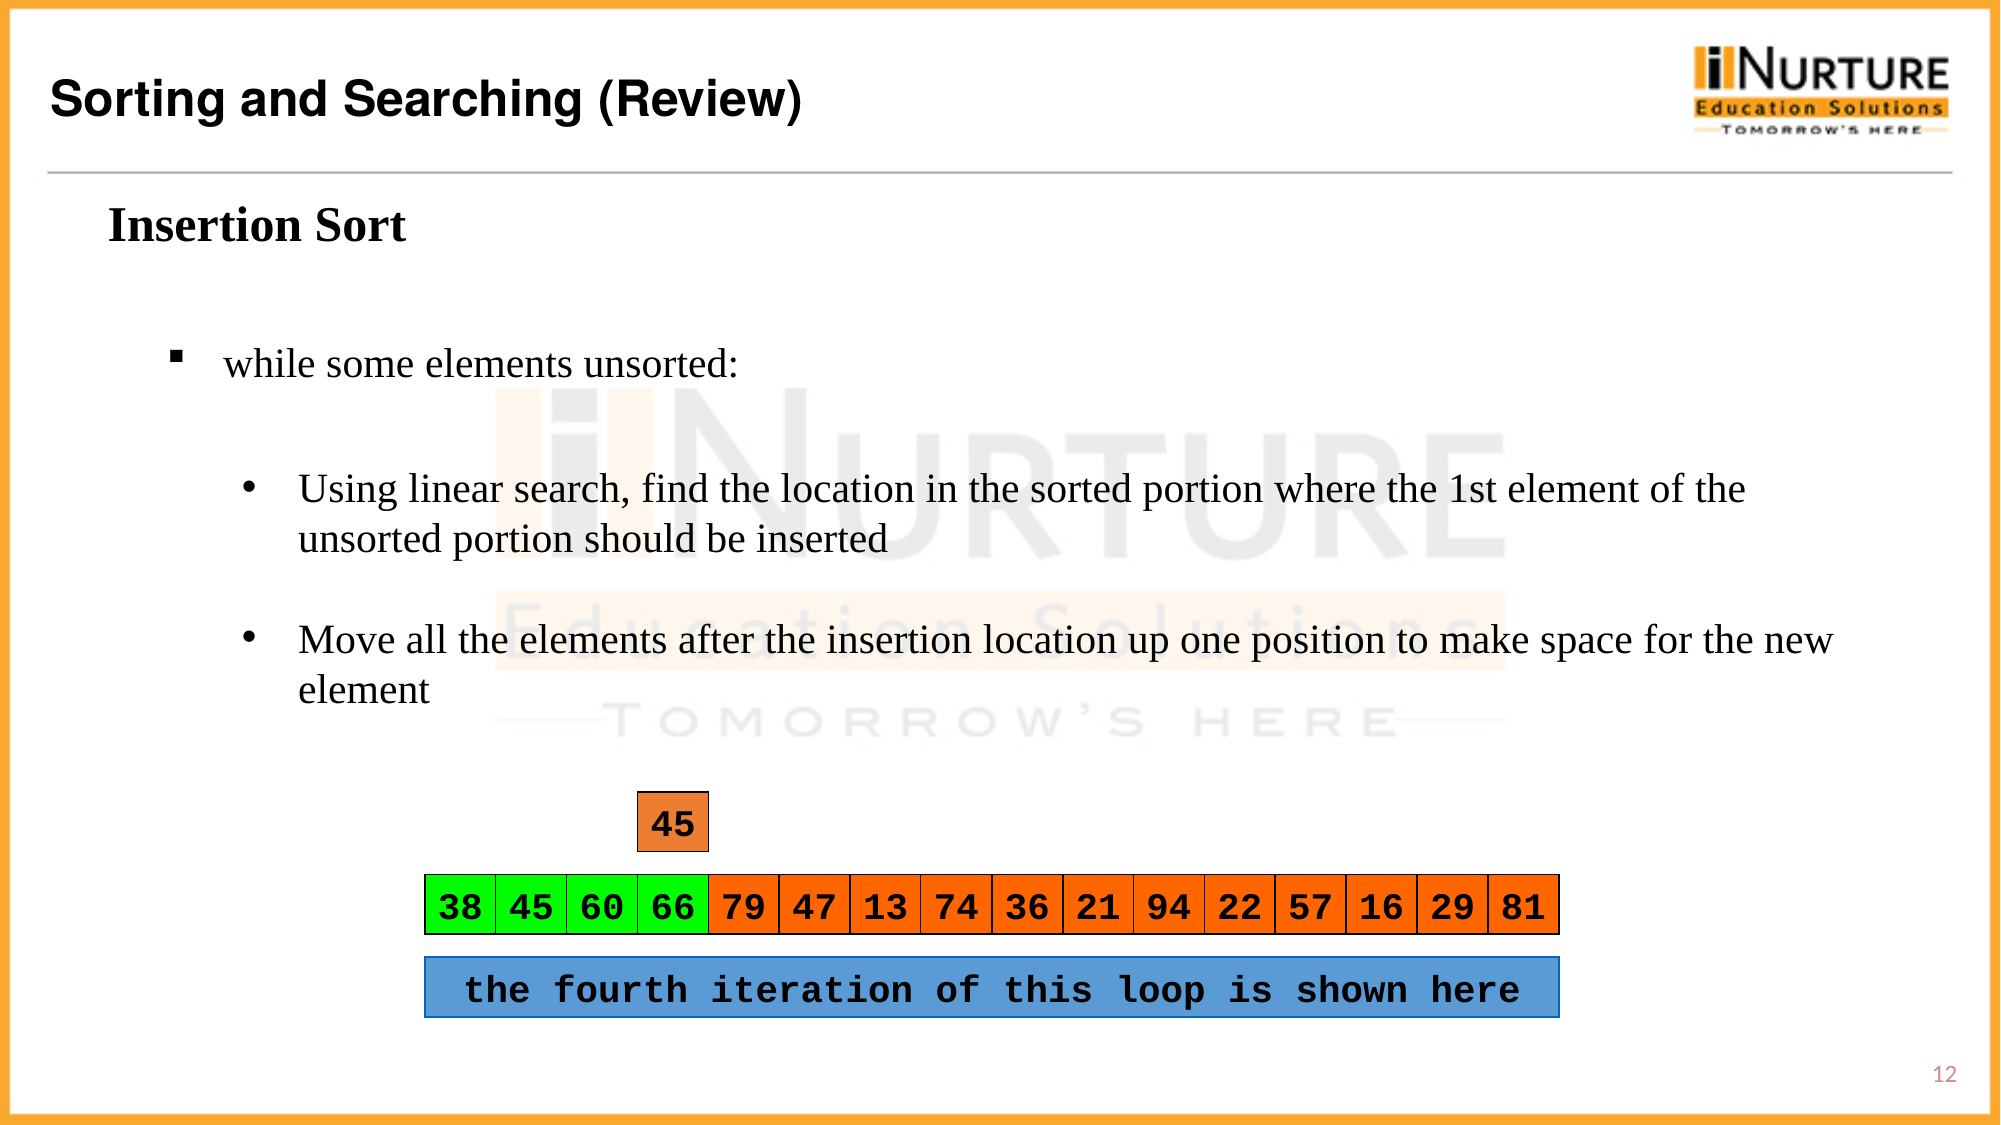

Sorting and Searching (Review)
Insertion Sort

while some elements unsorted:

Using linear search, find the location in the sorted portion where the 1st element of the unsorted portion should be inserted

Move all the elements after the insertion location up one position to make space for the new element
45
38
60
45
66
60
45
66
79
47
13
74
36
21
94
22
57
16
29
81
the fourth iteration of this loop is shown here
12